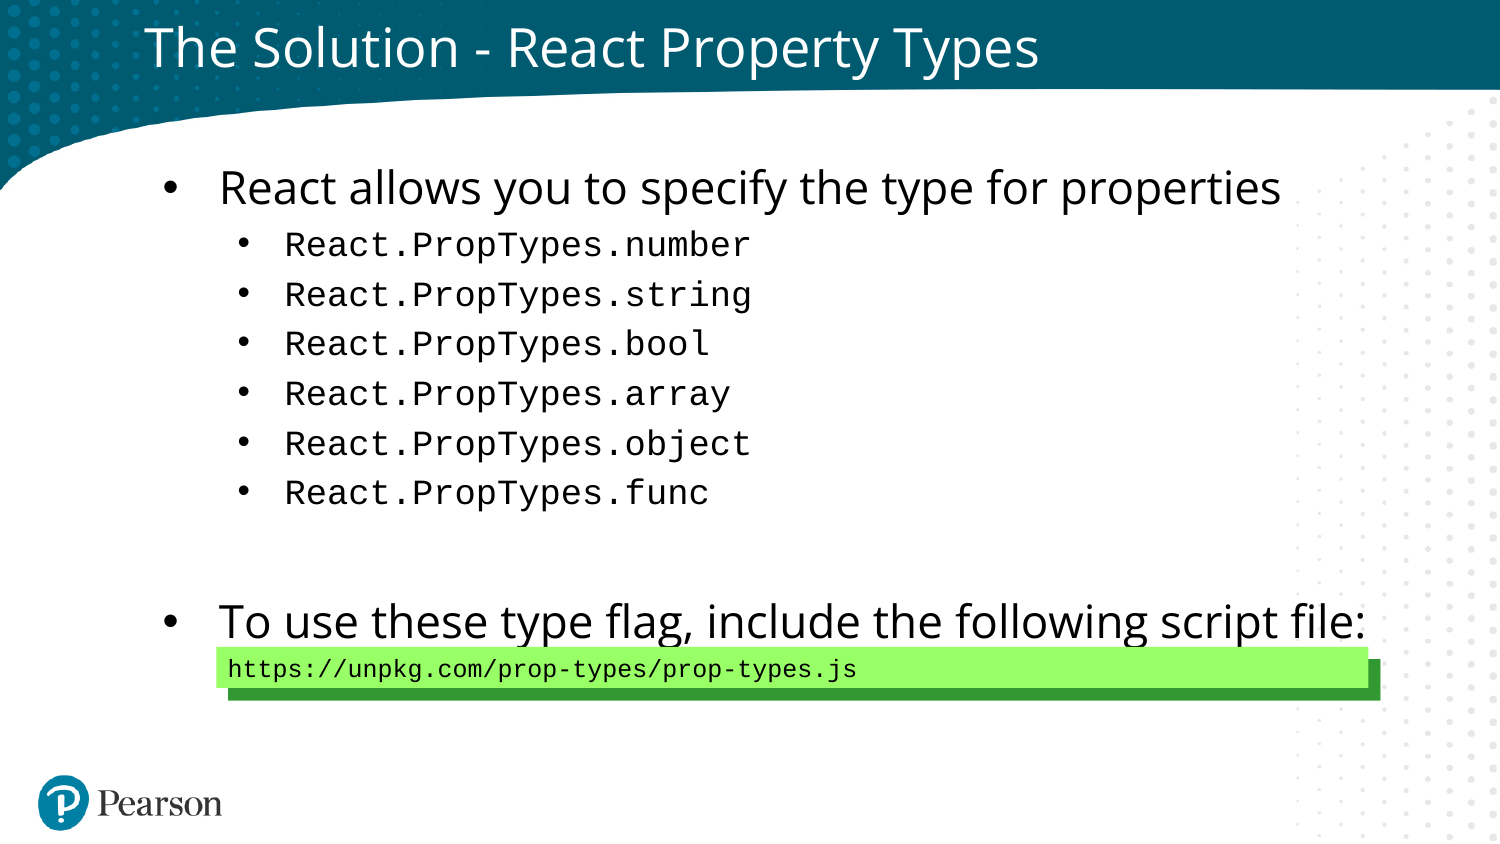

# The Solution - React Property Types
React allows you to specify the type for properties
React.PropTypes.number
React.PropTypes.string
React.PropTypes.bool
React.PropTypes.array
React.PropTypes.object
React.PropTypes.func

To use these type flag, include the following script file:

https://unpkg.com/prop-types/prop-types.js